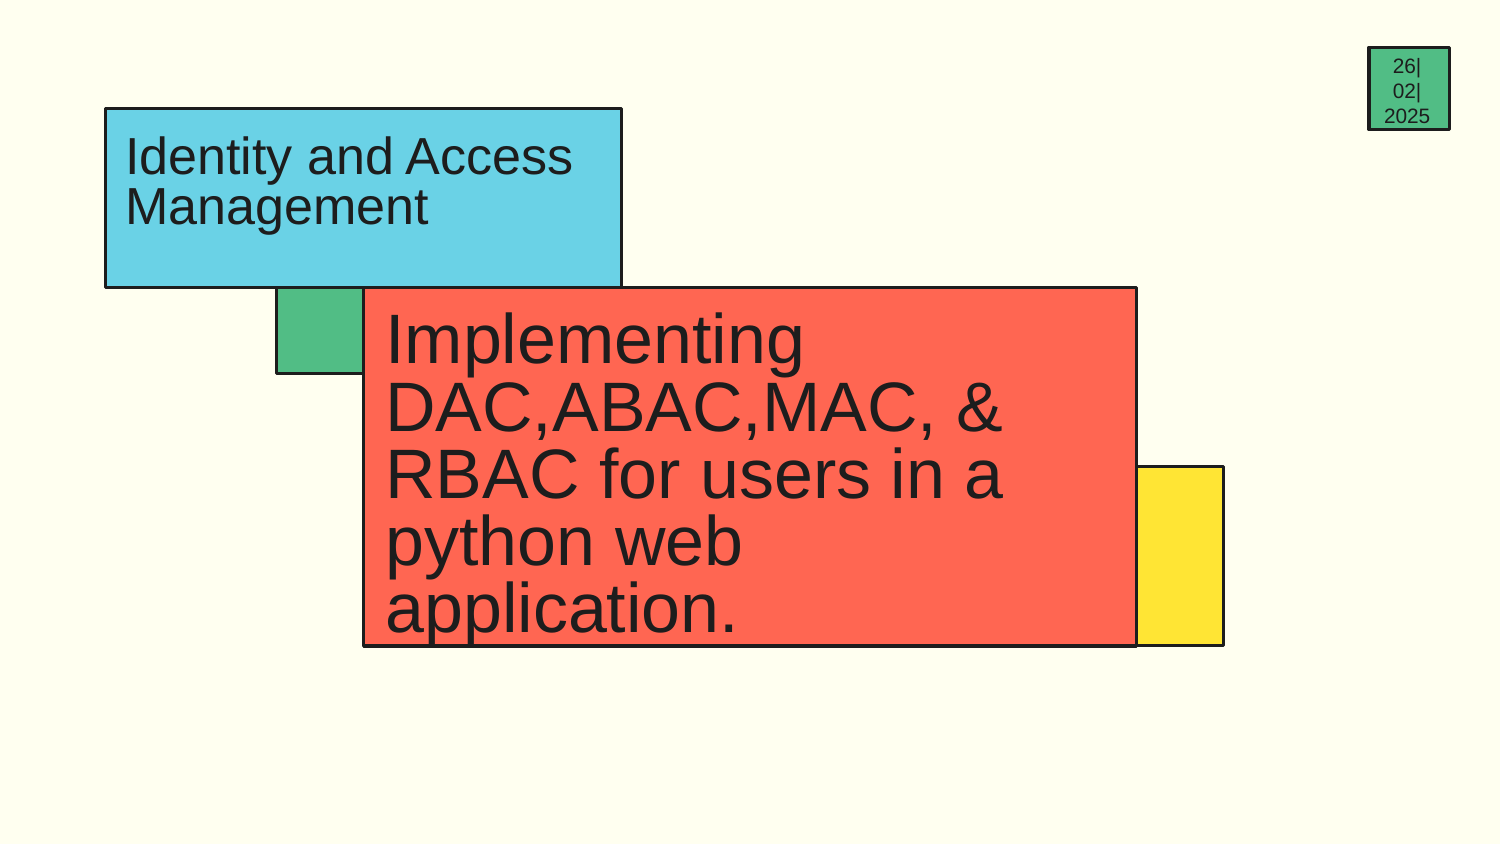

26|02|2025
# Identity and Access Management
Implementing DAC,ABAC,MAC, & RBAC for users in a python web application.